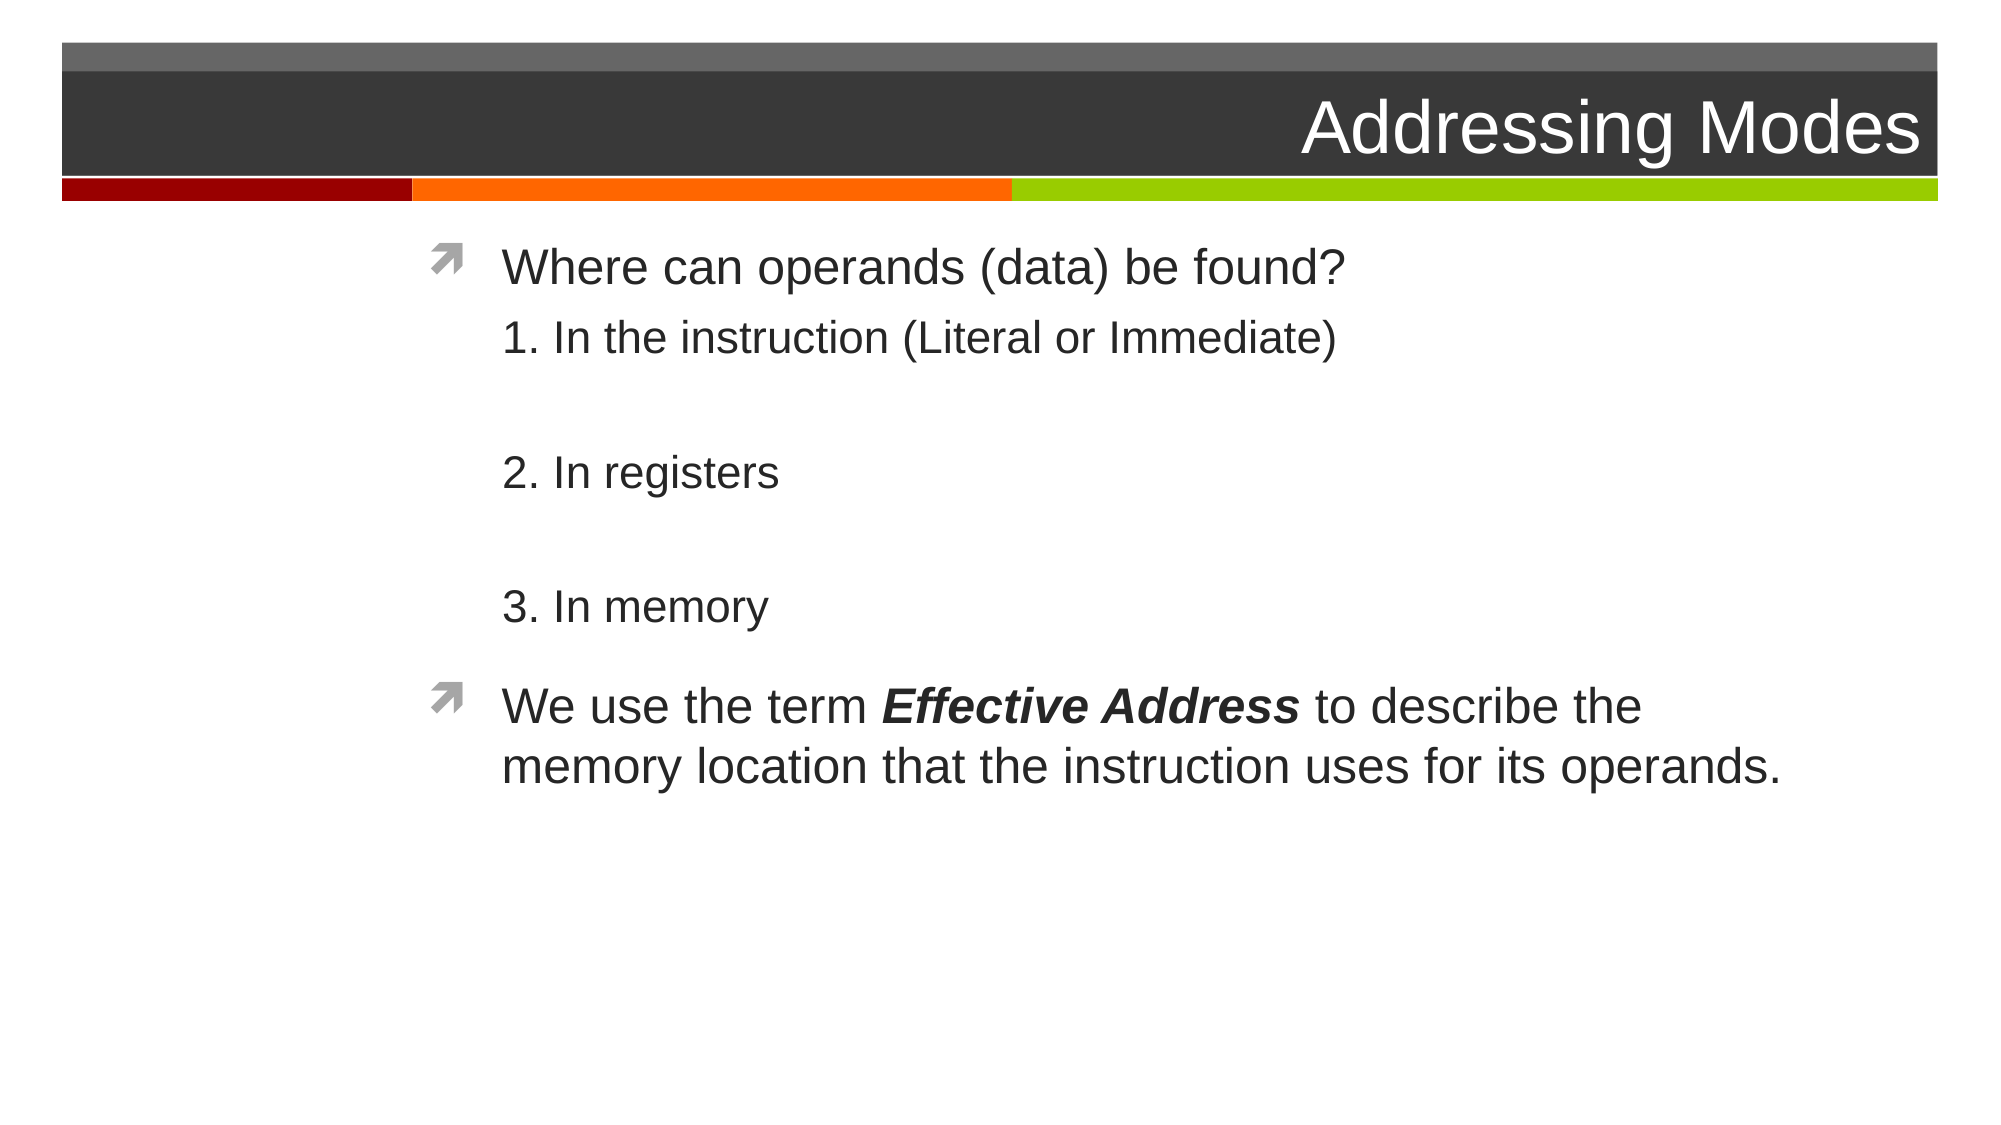

# Addressing Modes
Where can operands (data) be found?
1. In the instruction (Literal or Immediate)

2. In registers

3. In memory
We use the term Effective Address to describe the memory location that the instruction uses for its operands.